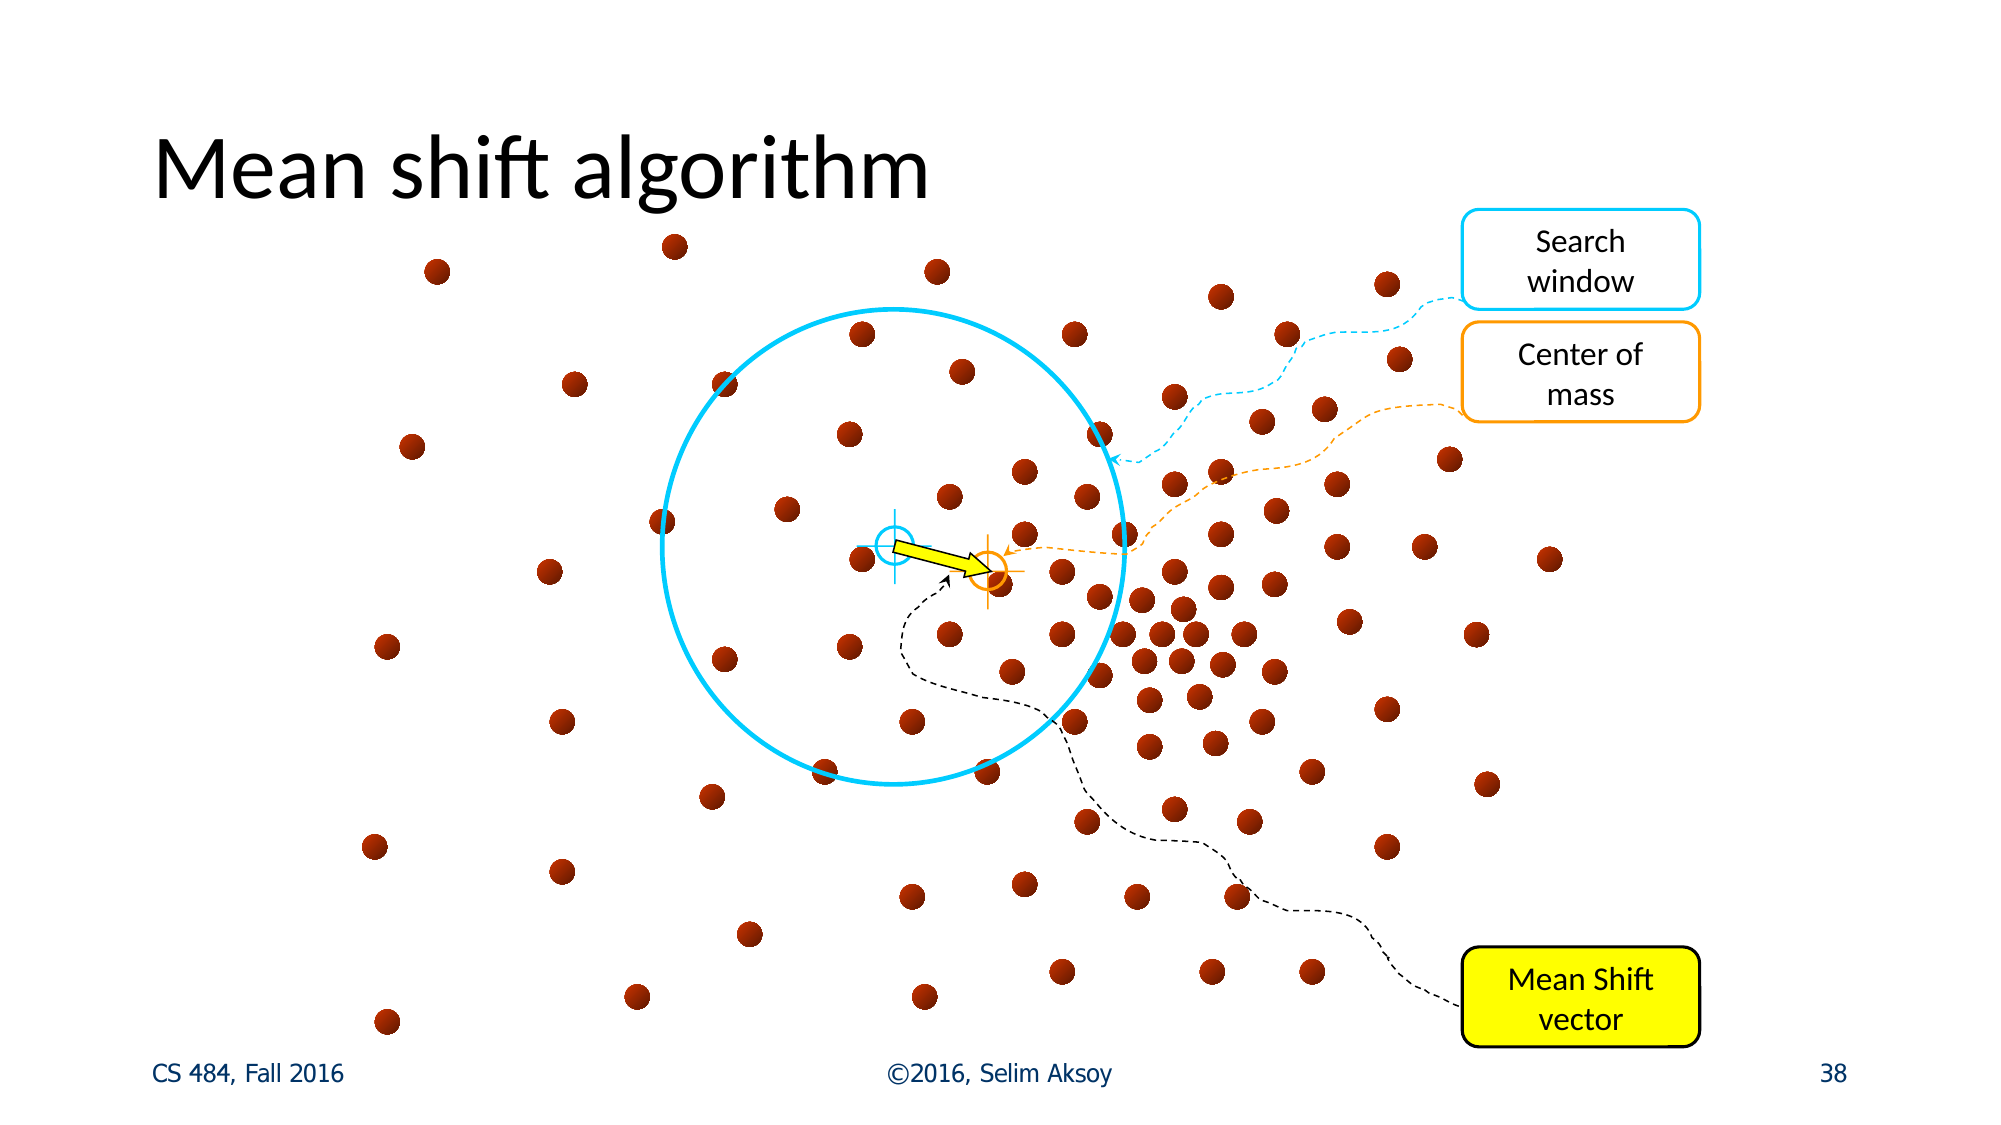

# Mean shift algorithm
Search
window

Center of
mass

Mean Shift
vector

CS 484, Fall 2016
©2016, Selim Aksoy
38